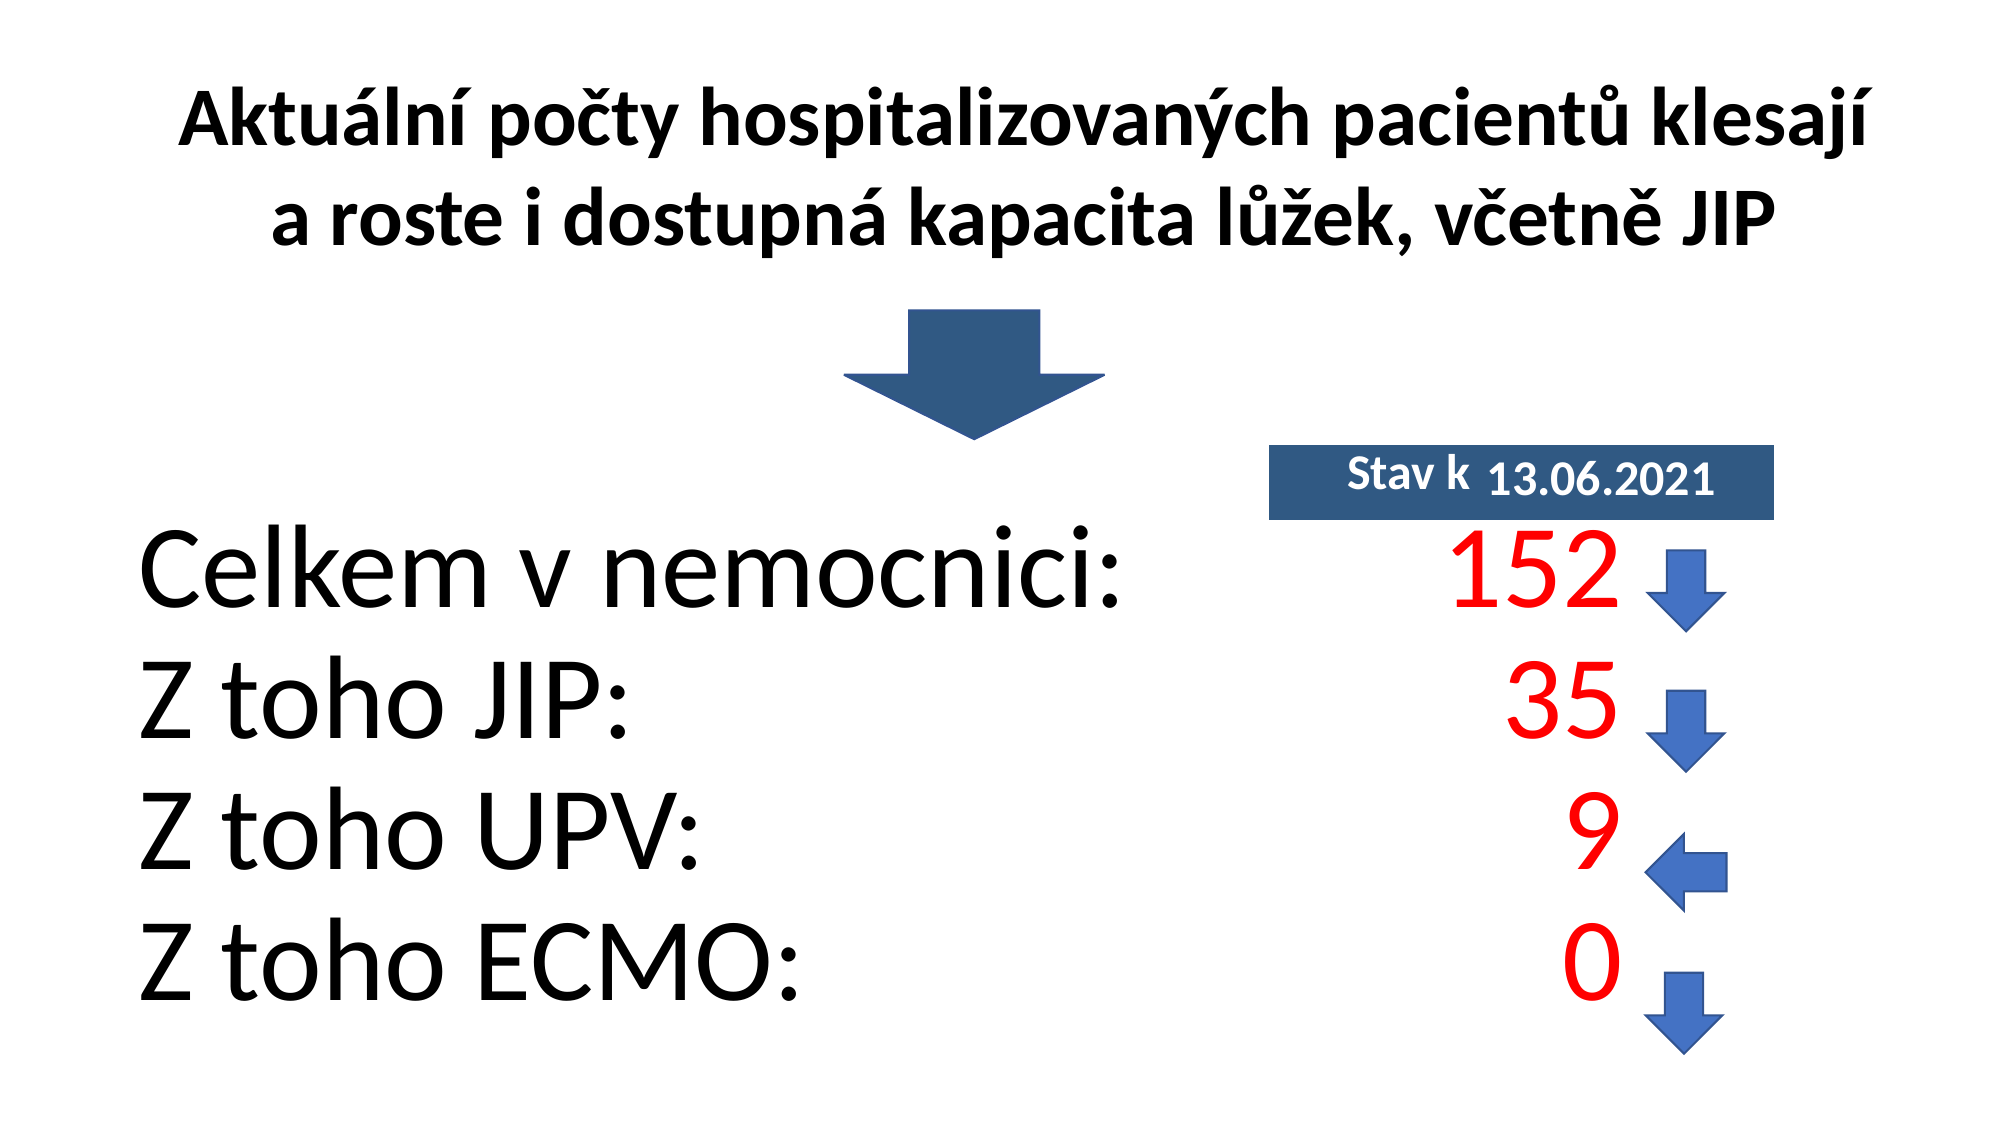

Aktuální počty hospitalizovaných pacientů klesají
a roste i dostupná kapacita lůžek, včetně JIP

| Stav k | 13.06.2021 |
| --- | --- |
| Celkem v nemocnici: | 152 |
| --- | --- |
| Z toho JIP: | 35 |
| Z toho UPV: | 9 |
| Z toho ECMO: | 0 |